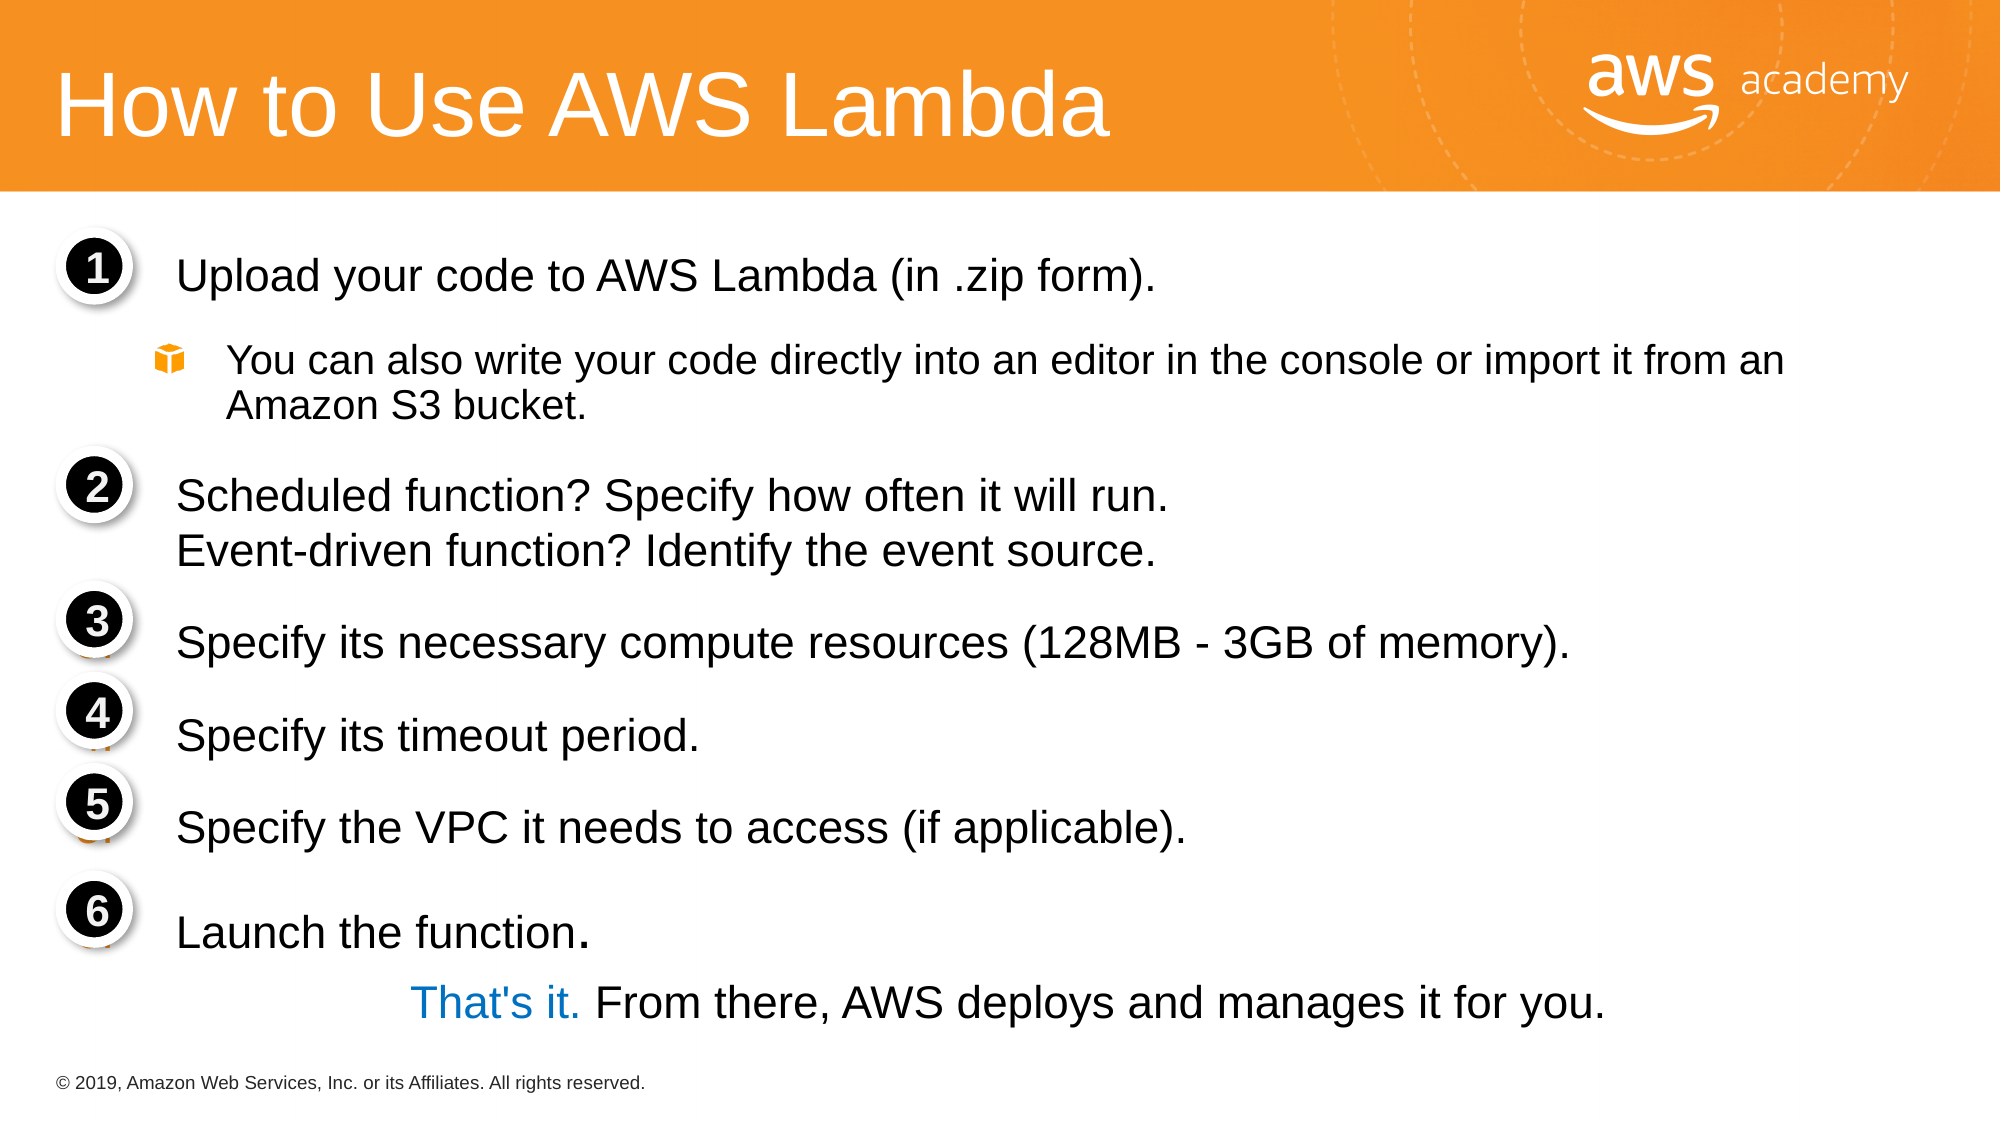

# How to Use AWS Lambda
1
Upload your code to AWS Lambda (in .zip form).
You can also write your code directly into an editor in the console or import it from an Amazon S3 bucket.
Scheduled function? Specify how often it will run.
Event-driven function? Identify the event source.
Specify its necessary compute resources (128MB - 3GB of memory).
Specify its timeout period.
Specify the VPC it needs to access (if applicable).
Launch the function.
That's it. From there, AWS deploys and manages it for you.
2
3
4
5
6